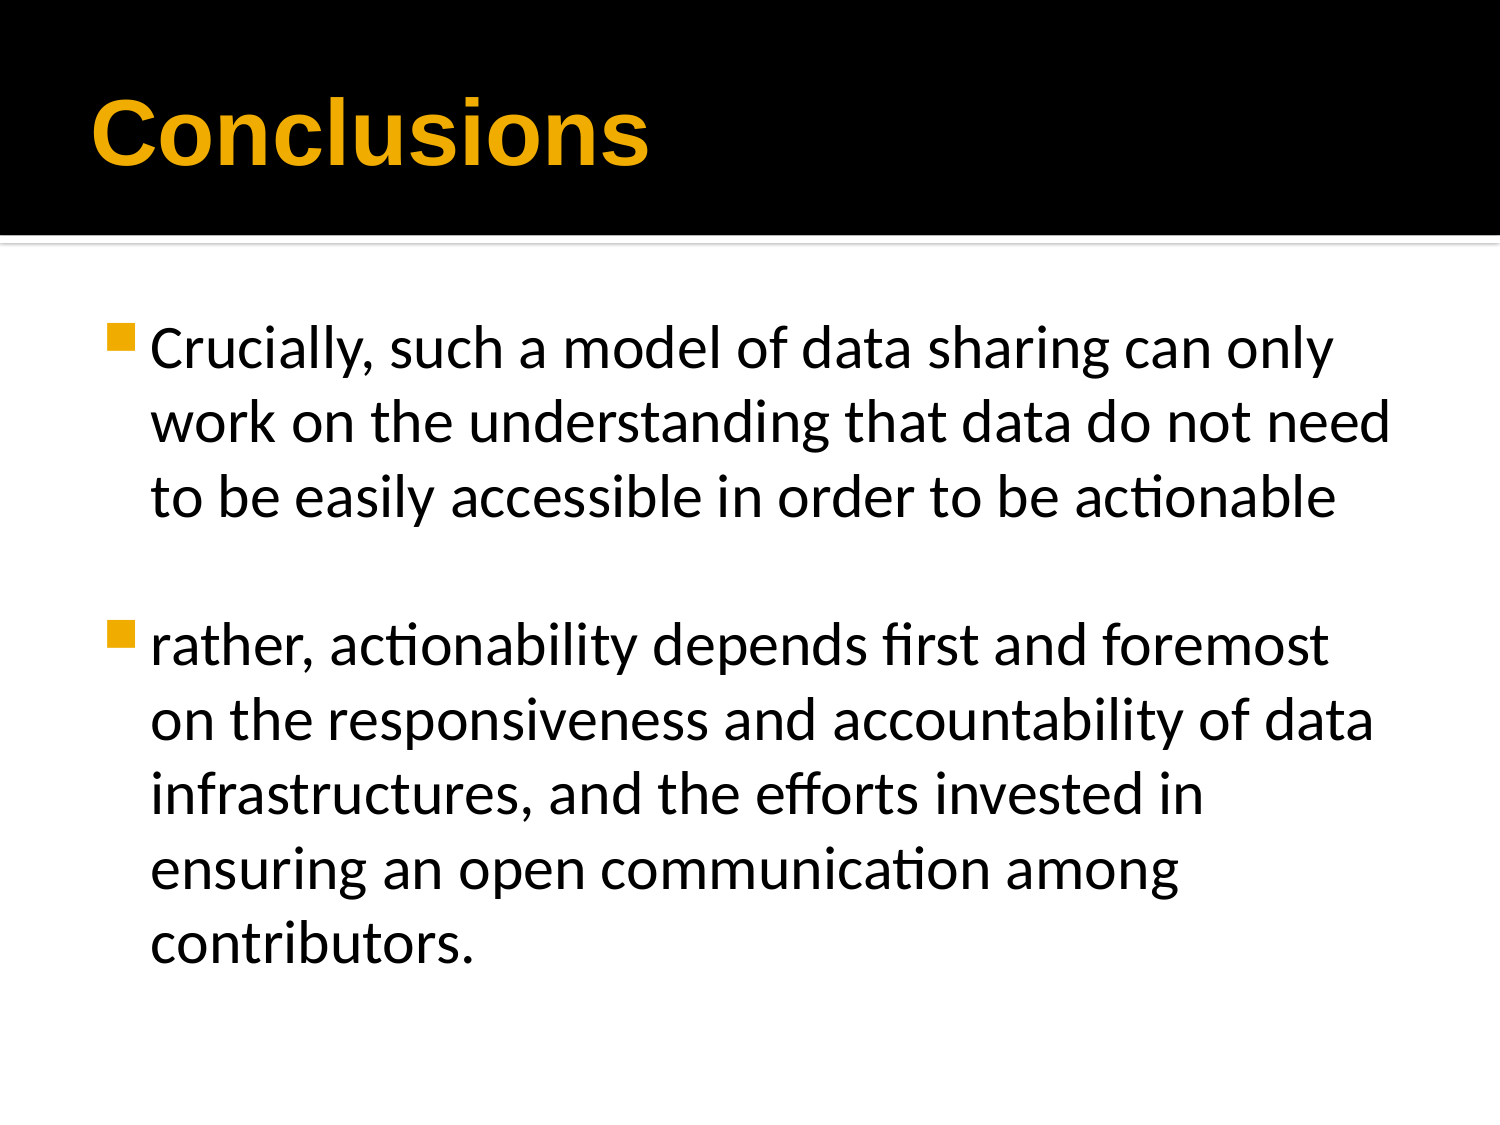

# Conclusions
Crucially, such a model of data sharing can only work on the understanding that data do not need to be easily accessible in order to be actionable

rather, actionability depends first and foremost on the responsiveness and accountability of data infrastructures, and the efforts invested in ensuring an open communication among contributors.